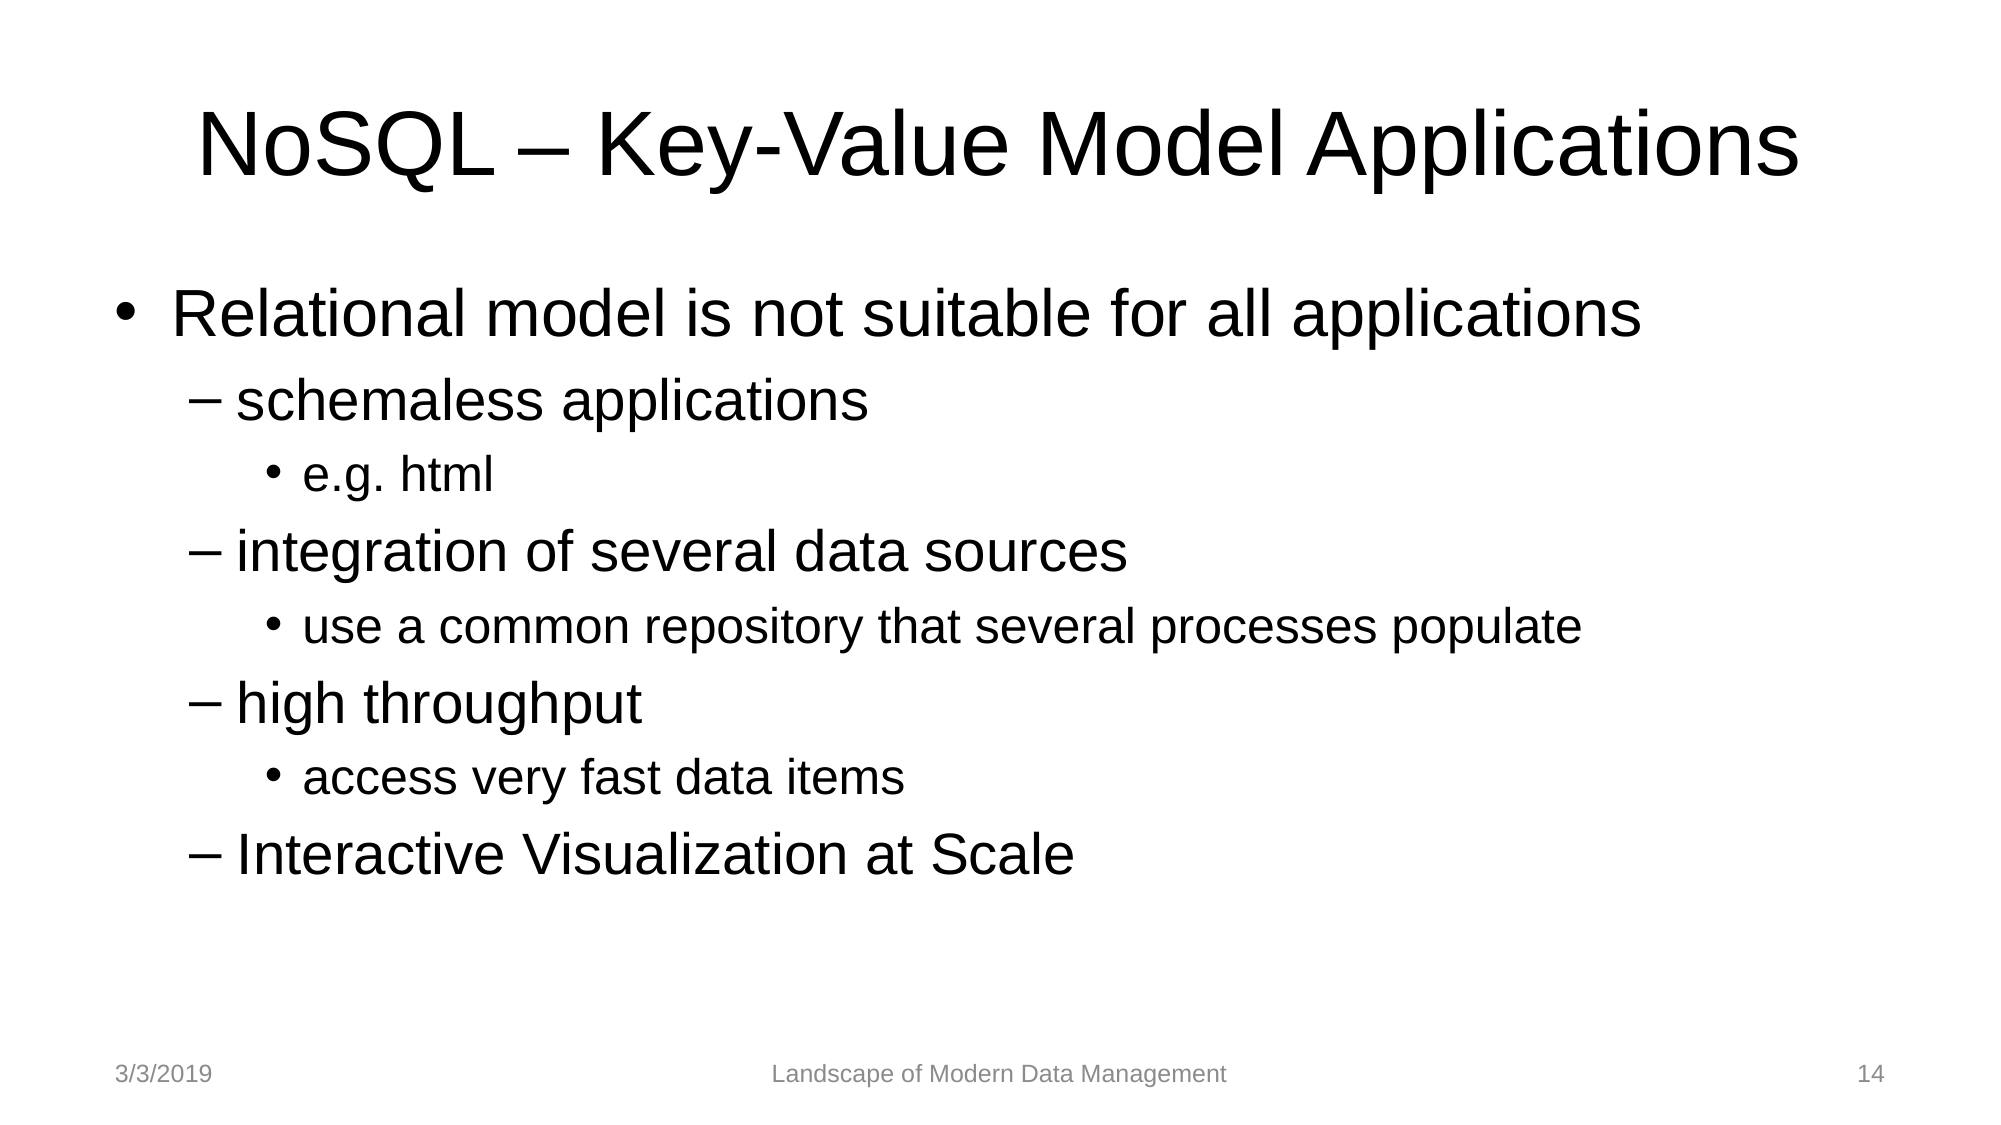

# NoSQL – Key-Value Model Applications
Relational model is not suitable for all applications
schemaless applications
e.g. html
integration of several data sources
use a common repository that several processes populate
high throughput
access very fast data items
Interactive Visualization at Scale

3/3/2019
Landscape of Modern Data Management
14